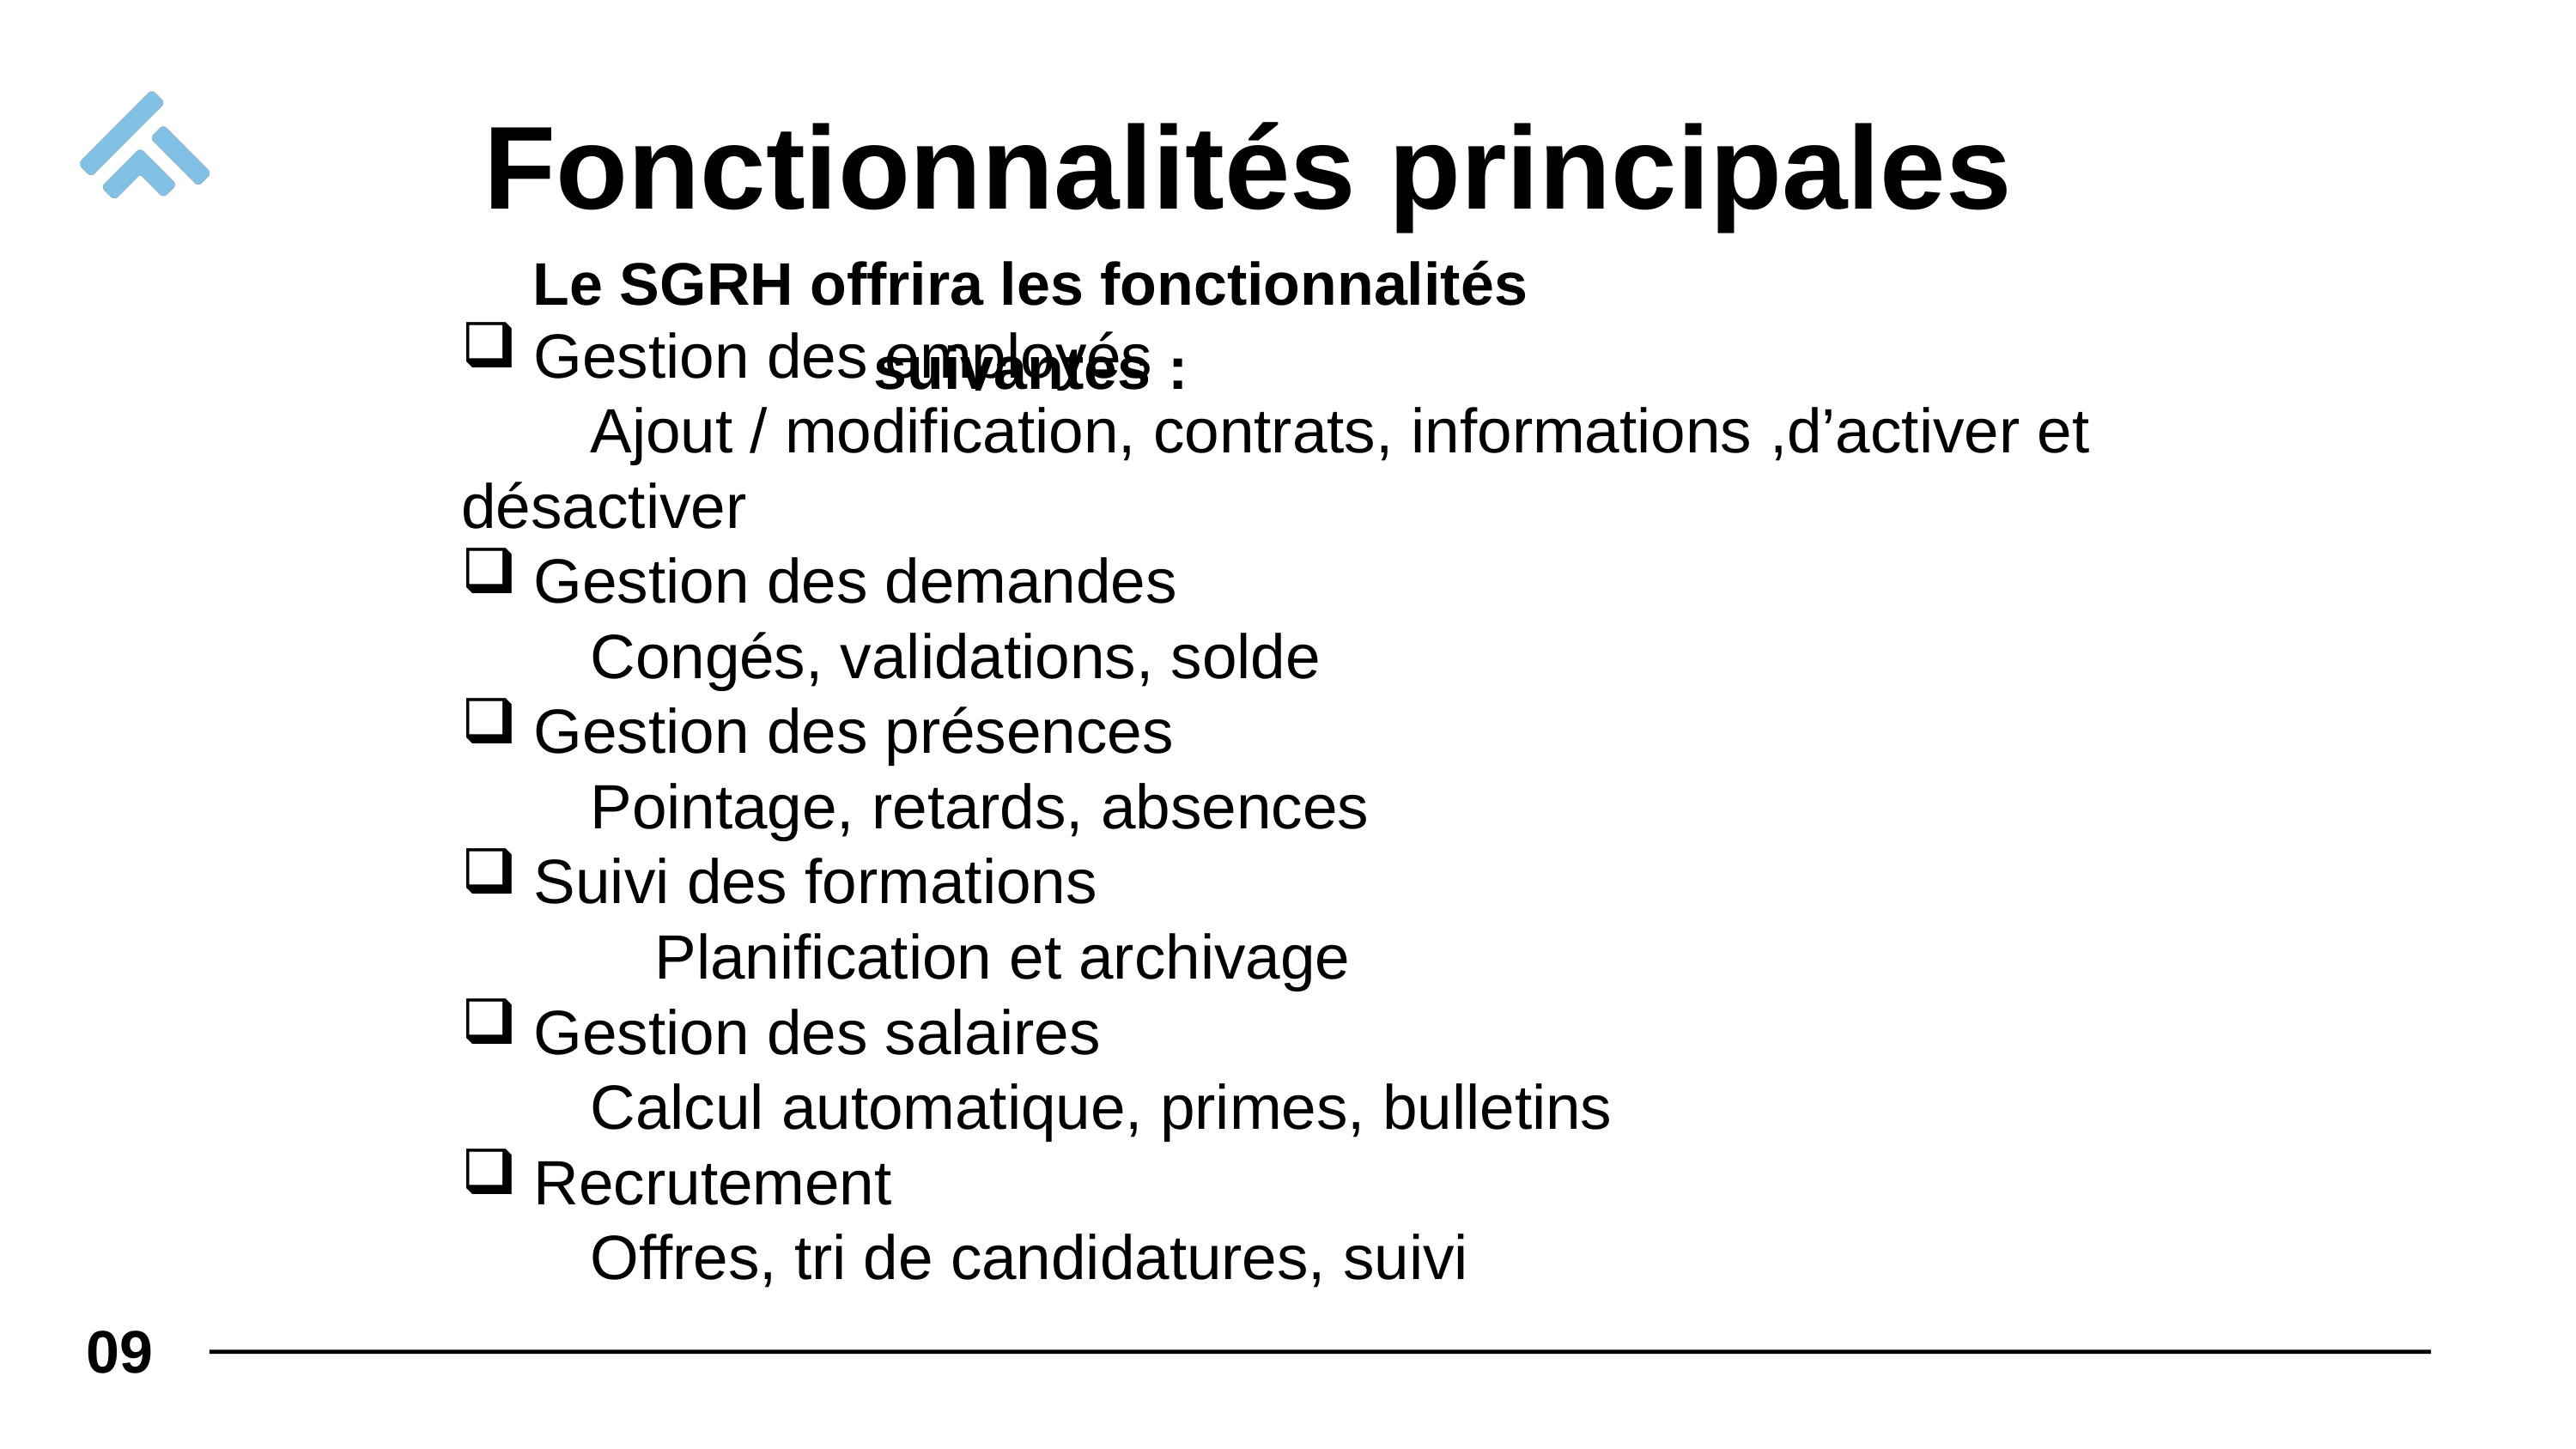

Fonctionnalités principales
Le SGRH offrira les fonctionnalités suivantes :
Gestion des employés
 	Ajout / modification, contrats, informations ,d’activer et désactiver
Gestion des demandes
	Congés, validations, solde
Gestion des présences
	Pointage, retards, absences
Suivi des formations
	Planification et archivage
Gestion des salaires
	Calcul automatique, primes, bulletins
Recrutement
	Offres, tri de candidatures, suivi
09